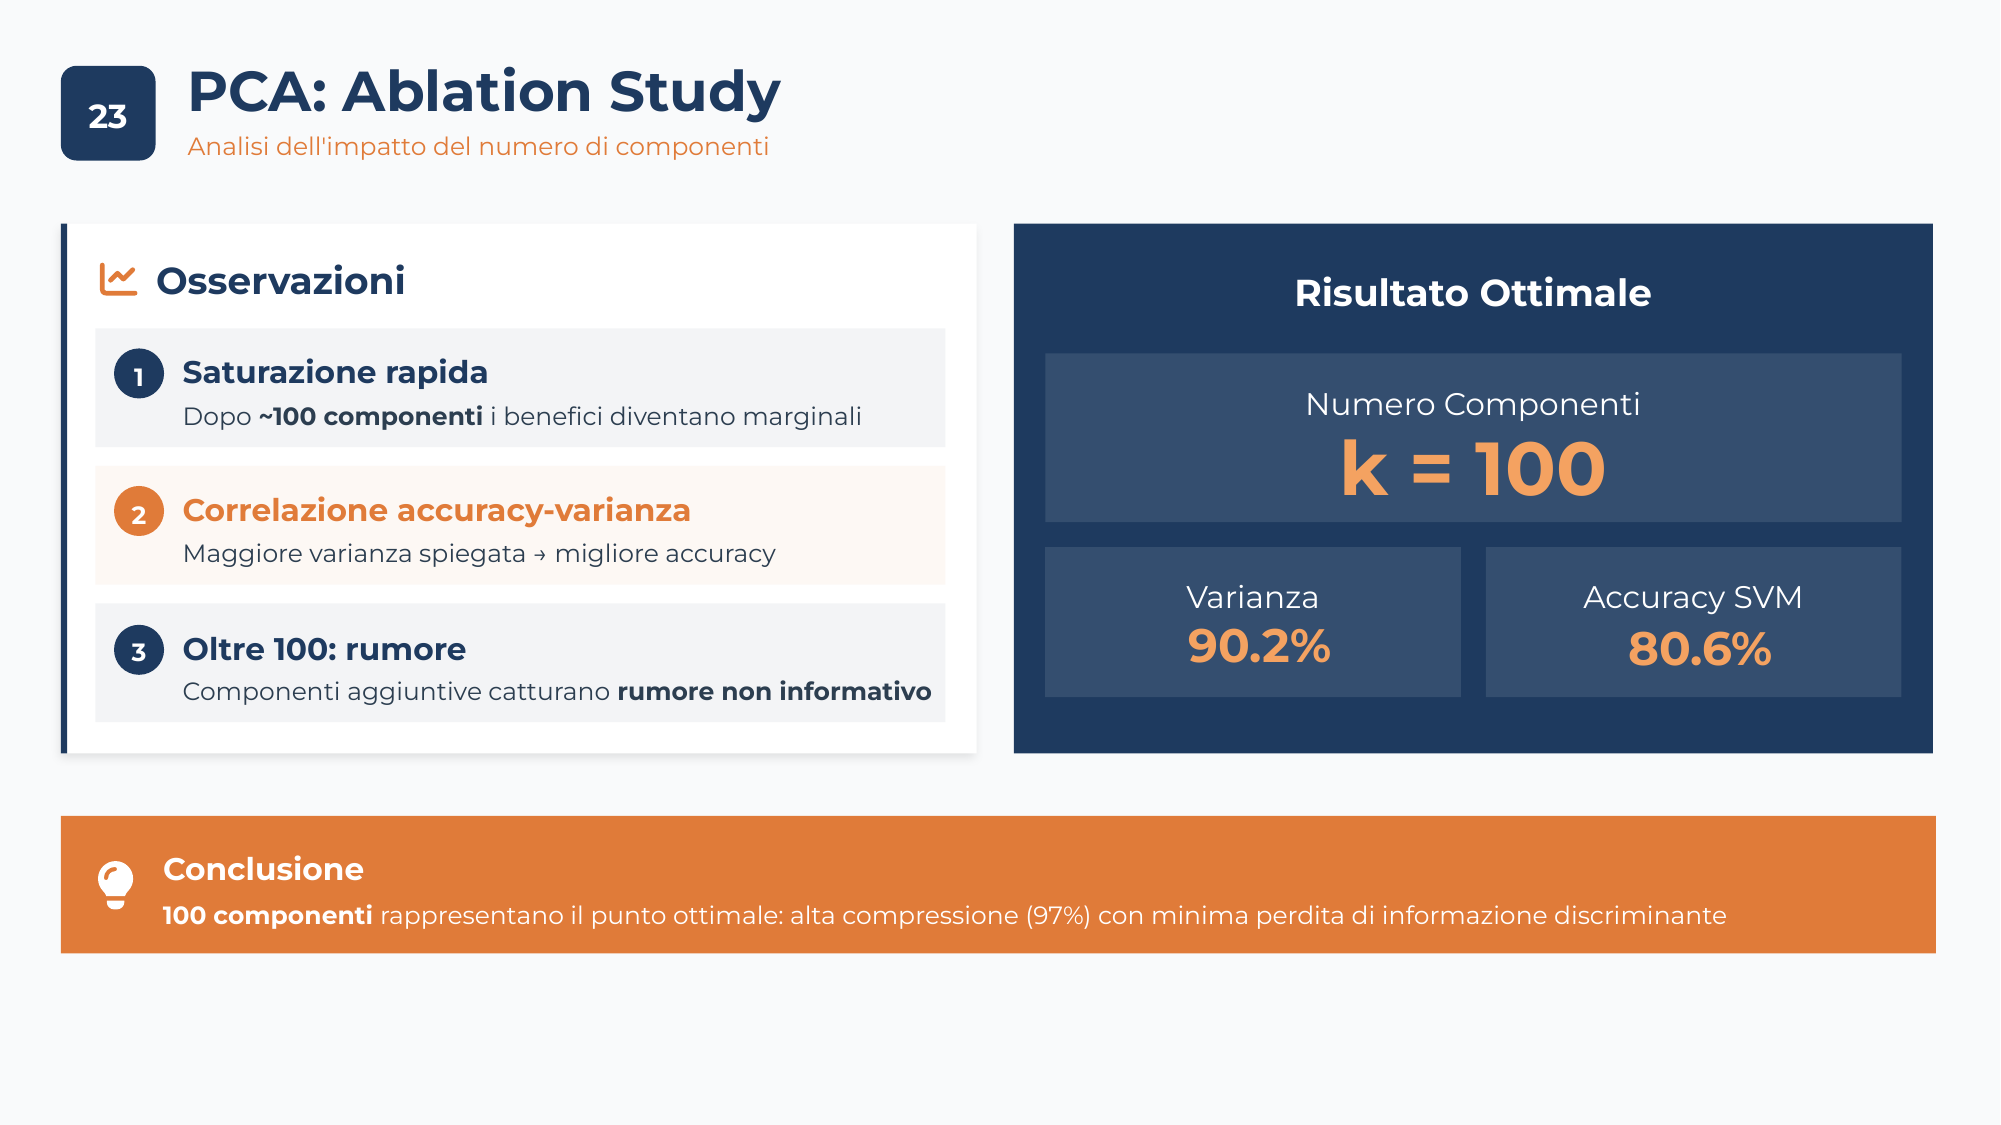

PCA: Ablation Study
23

23
Analisi dell'impatto del numero di componenti

Osservazioni

Risultato Ottimale

Saturazione rapida
1

Numero Componenti
Dopo ~100 componenti i benefici diventano marginali
k = 100

Correlazione accuracy-varianza
2

Maggiore varianza spiegata → migliore accuracy

Varianza
Accuracy SVM

90.2%
80.6%
Oltre 100: rumore
3

Componenti aggiuntive catturano rumore non informativo

Conclusione

100 componenti rappresentano il punto ottimale: alta compressione (97%) con minima perdita di informazione discriminante